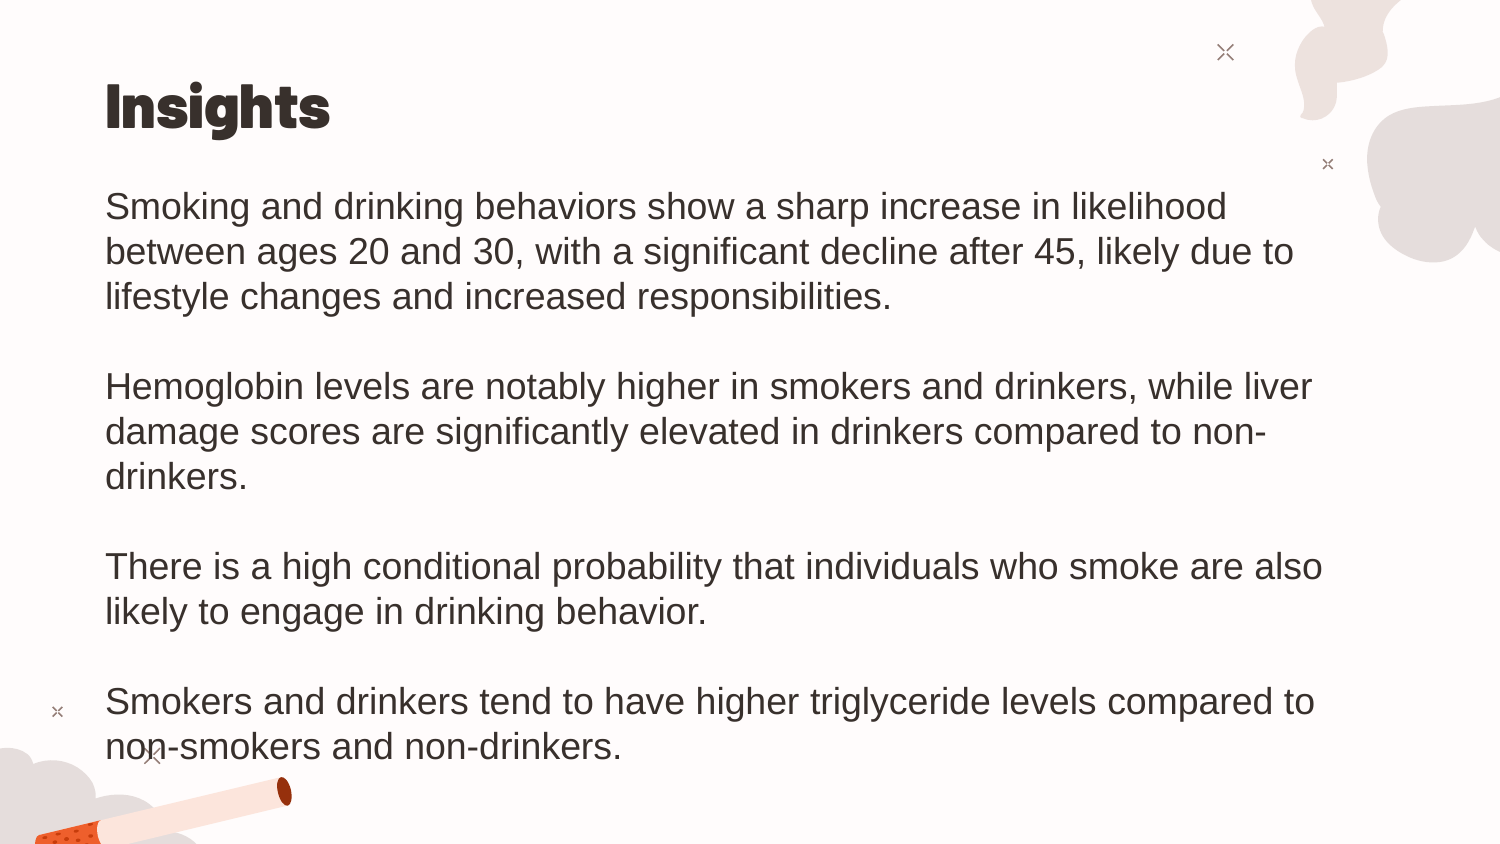

# Insights
Smoking and drinking behaviors show a sharp increase in likelihood between ages 20 and 30, with a significant decline after 45, likely due to lifestyle changes and increased responsibilities.

Hemoglobin levels are notably higher in smokers and drinkers, while liver damage scores are significantly elevated in drinkers compared to non-drinkers.

There is a high conditional probability that individuals who smoke are also likely to engage in drinking behavior.

Smokers and drinkers tend to have higher triglyceride levels compared to non-smokers and non-drinkers.